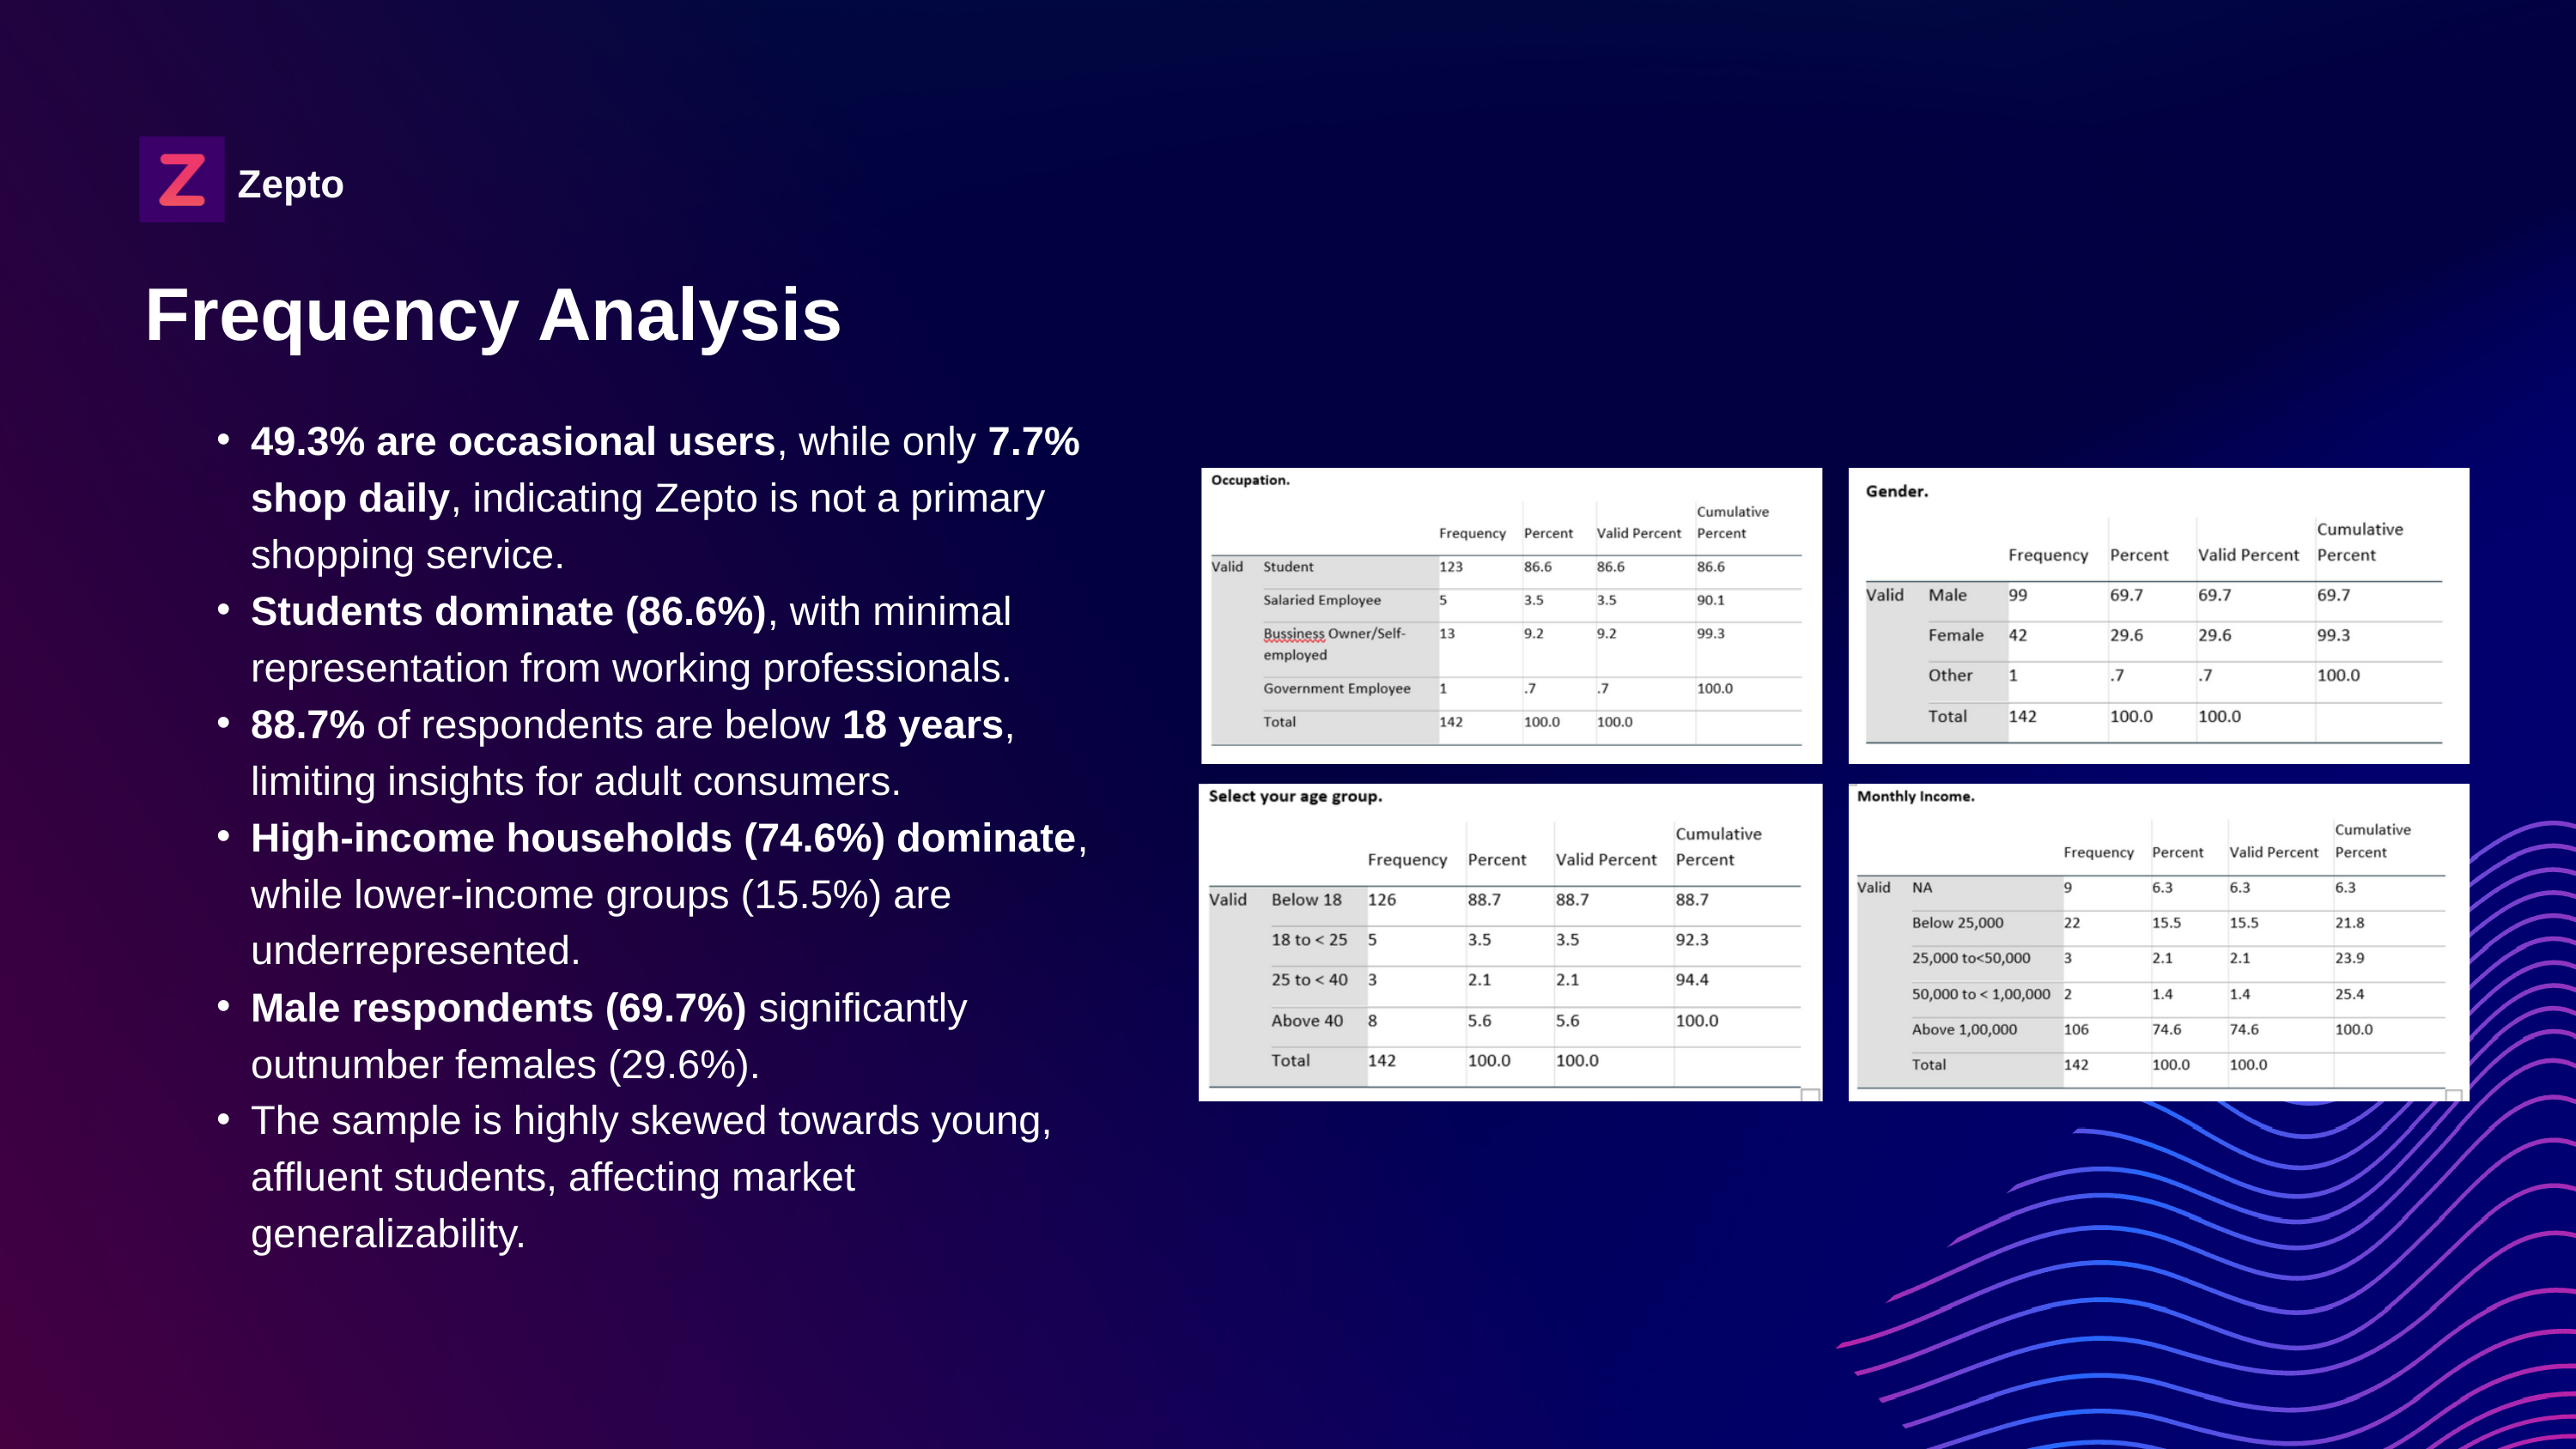

Zepto
Frequency Analysis
49.3% are occasional users, while only 7.7% shop daily, indicating Zepto is not a primary shopping service.
Students dominate (86.6%), with minimal representation from working professionals.
88.7% of respondents are below 18 years, limiting insights for adult consumers.
High-income households (74.6%) dominate, while lower-income groups (15.5%) are underrepresented.
Male respondents (69.7%) significantly outnumber females (29.6%).
The sample is highly skewed towards young, affluent students, affecting market generalizability.